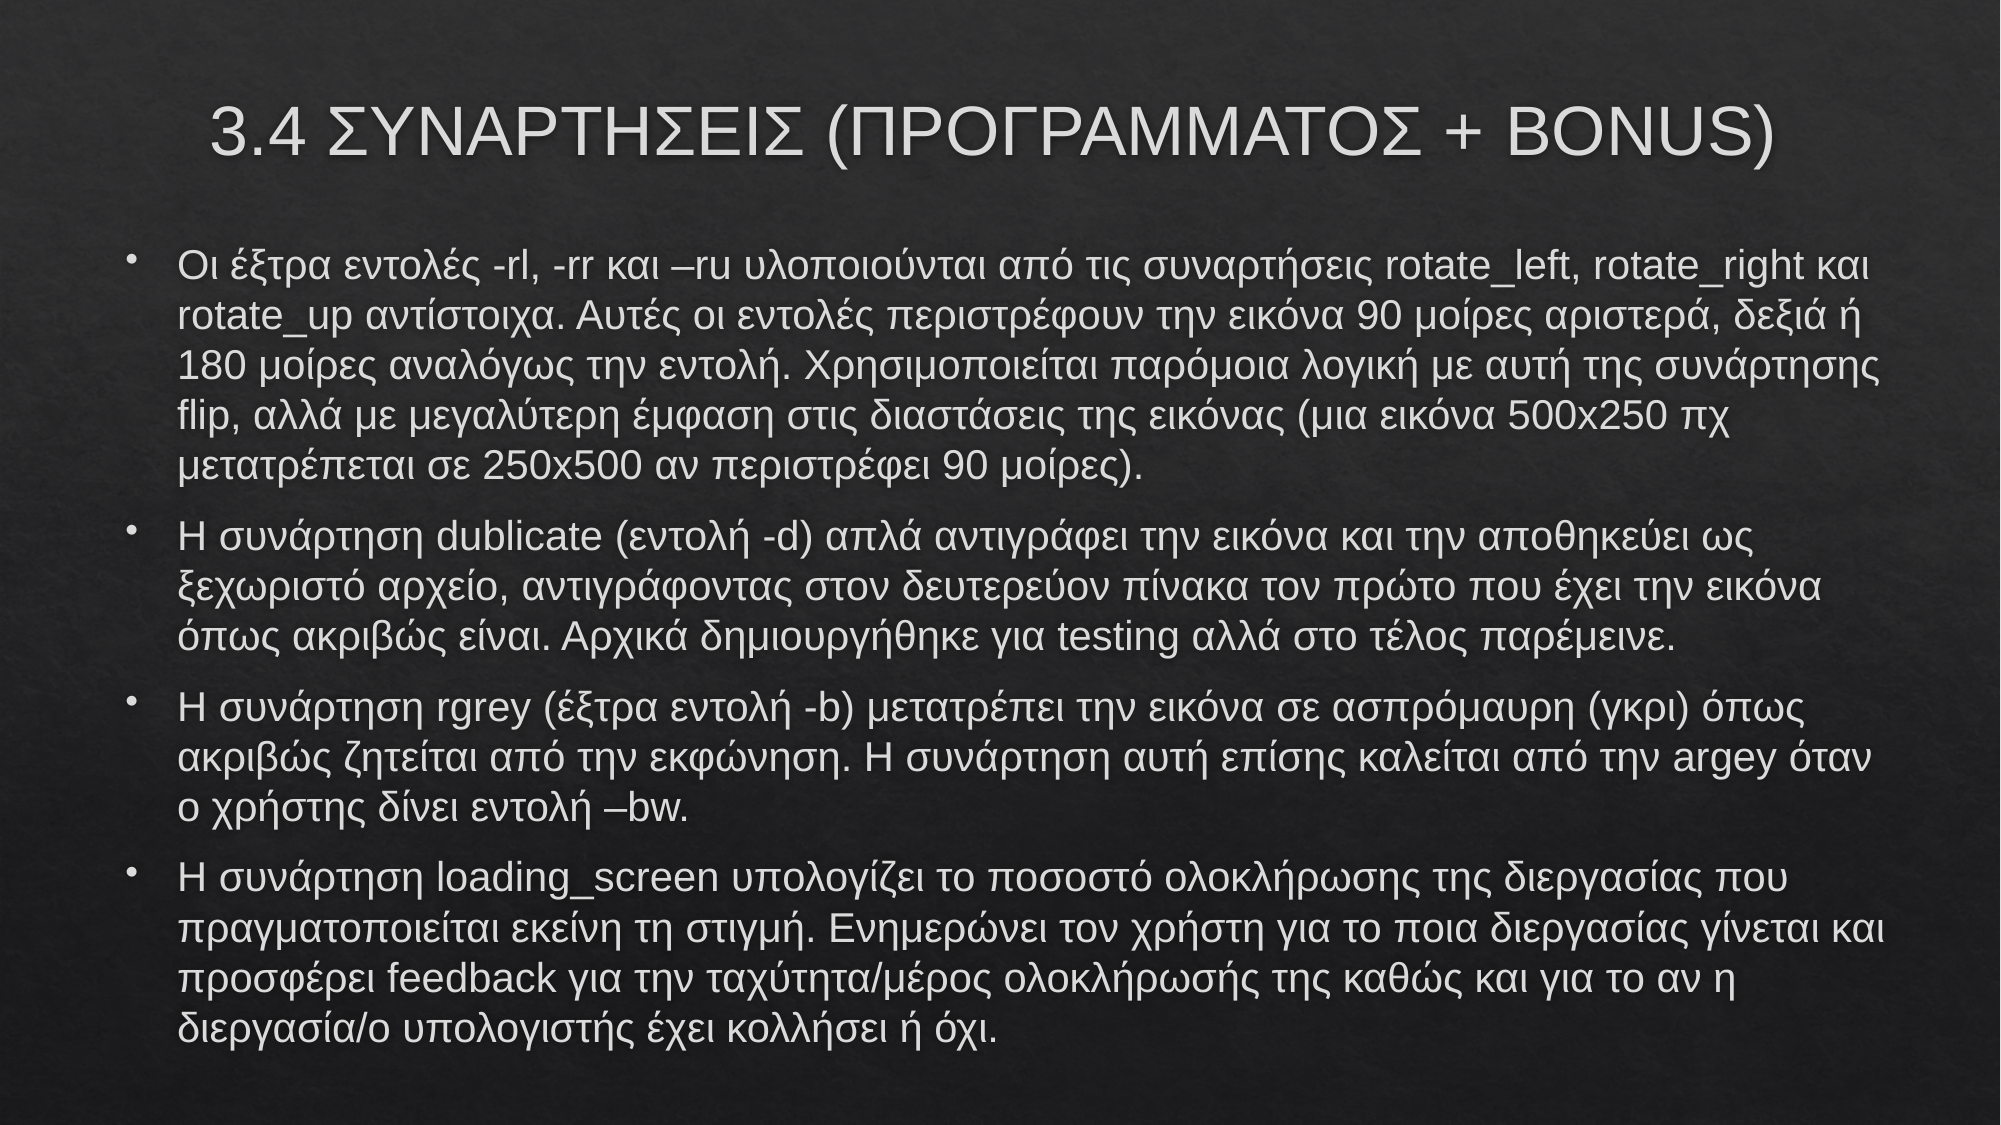

# 3.4 ΣΥΝΑΡΤΗΣΕΙΣ (ΠΡΟΓΡΑΜΜΑΤΟΣ + BONUS)
Οι έξτρα εντολές -rl, -rr και –ru υλοποιούνται από τις συναρτήσεις rotate_left, rotate_right και rotate_up αντίστοιχα. Αυτές οι εντολές περιστρέφουν την εικόνα 90 μοίρες αριστερά, δεξιά ή 180 μοίρες αναλόγως την εντολή. Χρησιμοποιείται παρόμοια λογική με αυτή της συνάρτησης flip, αλλά με μεγαλύτερη έμφαση στις διαστάσεις της εικόνας (μια εικόνα 500x250 πχ μετατρέπεται σε 250x500 αν περιστρέφει 90 μοίρες).
Η συνάρτηση dublicate (εντολή -d) απλά αντιγράφει την εικόνα και την αποθηκεύει ως ξεχωριστό αρχείο, αντιγράφοντας στον δευτερεύον πίνακα τον πρώτο που έχει την εικόνα όπως ακριβώς είναι. Αρχικά δημιουργήθηκε για testing αλλά στο τέλος παρέμεινε.
Η συνάρτηση rgrey (έξτρα εντολή -b) μετατρέπει την εικόνα σε ασπρόμαυρη (γκρι) όπως ακριβώς ζητείται από την εκφώνηση. Η συνάρτηση αυτή επίσης καλείται από την argey όταν ο χρήστης δίνει εντολή –bw.
Η συνάρτηση loading_screen υπολογίζει το ποσοστό ολοκλήρωσης της διεργασίας που πραγματοποιείται εκείνη τη στιγμή. Ενημερώνει τον χρήστη για το ποια διεργασίας γίνεται και προσφέρει feedback για την ταχύτητα/μέρος ολοκλήρωσής της καθώς και για το αν η διεργασία/ο υπολογιστής έχει κολλήσει ή όχι.